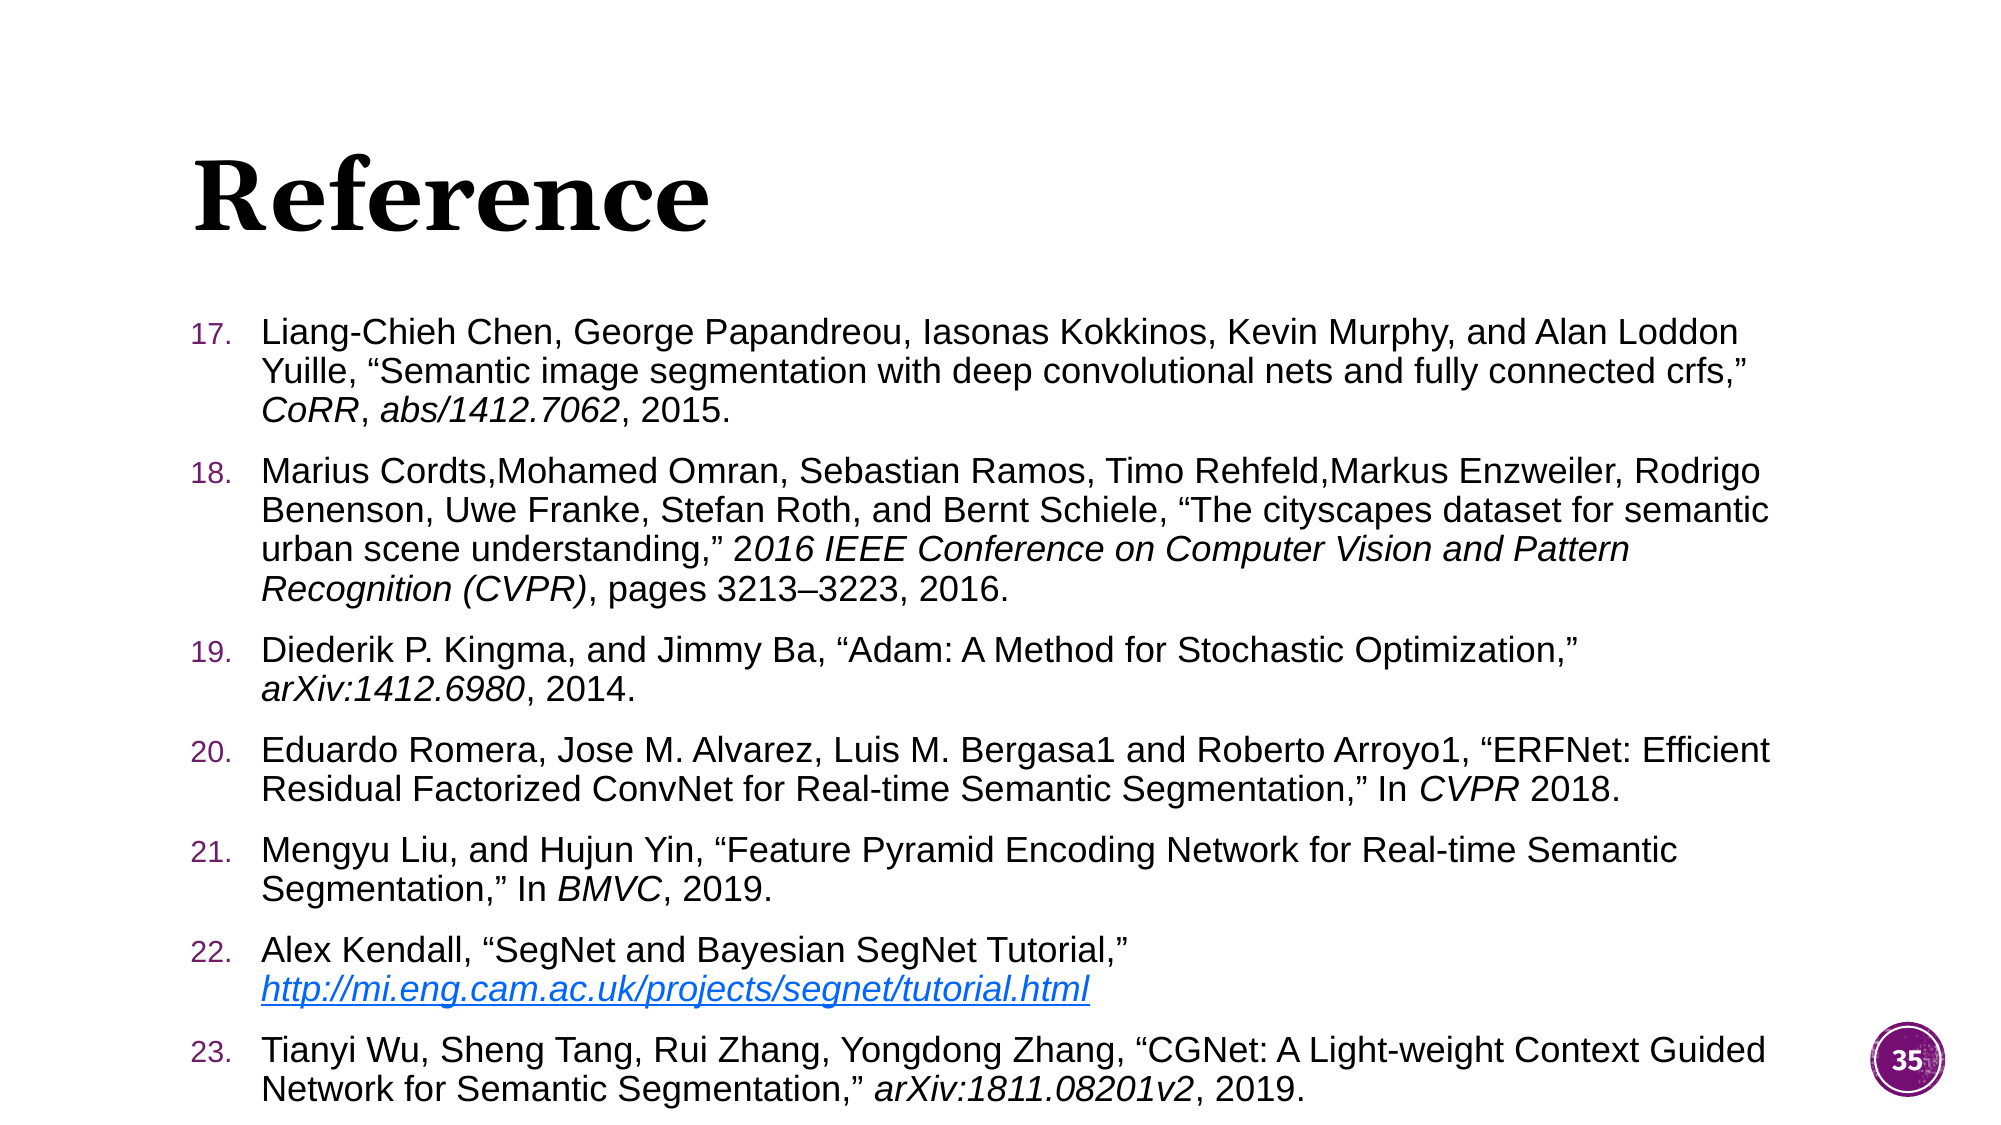

Reference
Liang-Chieh Chen, George Papandreou, Iasonas Kokkinos, Kevin Murphy, and Alan Loddon Yuille, “Semantic image segmentation with deep convolutional nets and fully connected crfs,” CoRR, abs/1412.7062, 2015.
Marius Cordts,Mohamed Omran, Sebastian Ramos, Timo Rehfeld,Markus Enzweiler, Rodrigo Benenson, Uwe Franke, Stefan Roth, and Bernt Schiele, “The cityscapes dataset for semantic urban scene understanding,” 2016 IEEE Conference on Computer Vision and Pattern Recognition (CVPR), pages 3213–3223, 2016.
Diederik P. Kingma, and Jimmy Ba, “Adam: A Method for Stochastic Optimization,” arXiv:1412.6980, 2014.
Eduardo Romera, Jose M. Alvarez, Luis M. Bergasa1 and Roberto Arroyo1, “ERFNet: Efficient Residual Factorized ConvNet for Real-time Semantic Segmentation,” In CVPR 2018.
Mengyu Liu, and Hujun Yin, “Feature Pyramid Encoding Network for Real-time Semantic Segmentation,” In BMVC, 2019.
Alex Kendall, “SegNet and Bayesian SegNet Tutorial,” http://mi.eng.cam.ac.uk/projects/segnet/tutorial.html
Tianyi Wu, Sheng Tang, Rui Zhang, Yongdong Zhang, “CGNet: A Light-weight Context Guided Network for Semantic Segmentation,” arXiv:1811.08201v2, 2019.
35